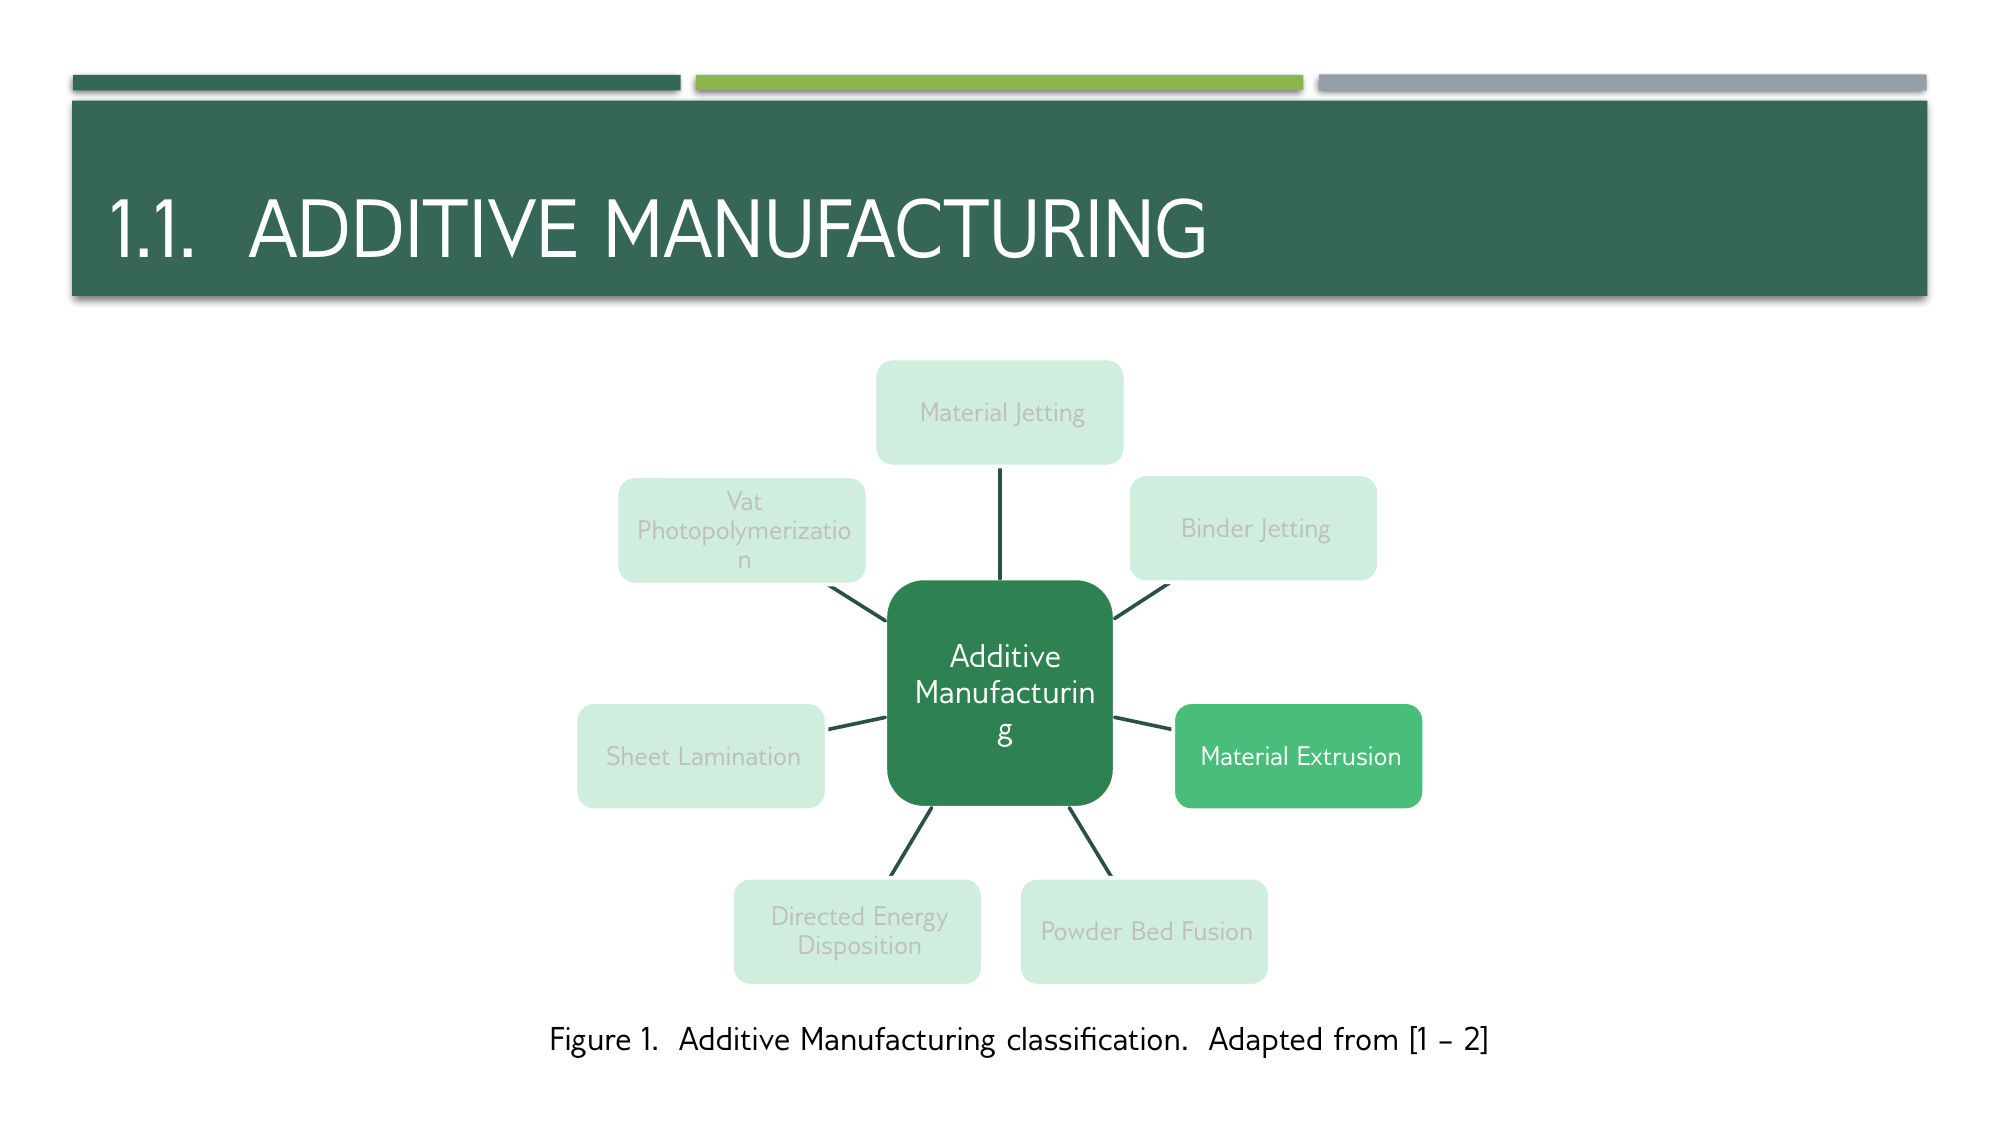

# 1.1.  Additive manufacturing
Additive Manufacturing
Material Jetting
Binder Jetting
Material Extrusion
Powder Bed Fusion
Directed Energy Disposition
Sheet Lamination
Vat Photopolymerization
Figure 1.  Additive Manufacturing classification.  Adapted from [1 – 2]